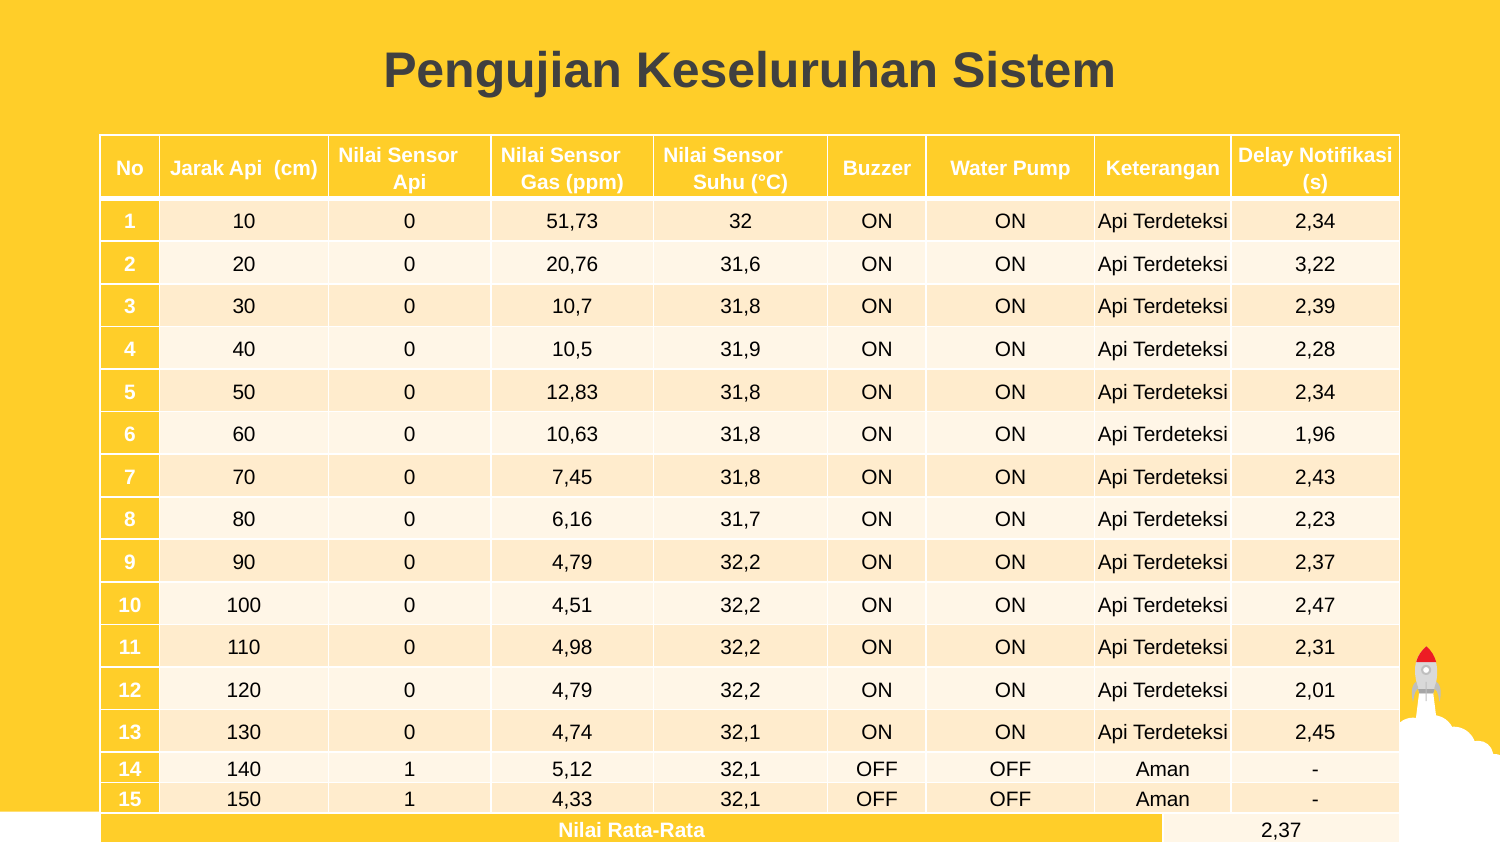

Pengujian Keseluruhan Sistem
| No | Jarak Api (cm) | Nilai Sensor Api | Nilai Sensor Gas (ppm) | Nilai Sensor Suhu (°C) | Buzzer | Water Pump | Keterangan |  | Delay Notifikasi (s) |
| --- | --- | --- | --- | --- | --- | --- | --- | --- | --- |
| 1 | 10 | 0 | 51,73 | 32 | ON | ON | Api Terdeteksi |  | 2,34 |
| 2 | 20 | 0 | 20,76 | 31,6 | ON | ON | Api Terdeteksi |  | 3,22 |
| 3 | 30 | 0 | 10,7 | 31,8 | ON | ON | Api Terdeteksi |  | 2,39 |
| 4 | 40 | 0 | 10,5 | 31,9 | ON | ON | Api Terdeteksi |  | 2,28 |
| 5 | 50 | 0 | 12,83 | 31,8 | ON | ON | Api Terdeteksi |  | 2,34 |
| 6 | 60 | 0 | 10,63 | 31,8 | ON | ON | Api Terdeteksi |  | 1,96 |
| 7 | 70 | 0 | 7,45 | 31,8 | ON | ON | Api Terdeteksi |  | 2,43 |
| 8 | 80 | 0 | 6,16 | 31,7 | ON | ON | Api Terdeteksi |  | 2,23 |
| 9 | 90 | 0 | 4,79 | 32,2 | ON | ON | Api Terdeteksi |  | 2,37 |
| 10 | 100 | 0 | 4,51 | 32,2 | ON | ON | Api Terdeteksi |  | 2,47 |
| 11 | 110 | 0 | 4,98 | 32,2 | ON | ON | Api Terdeteksi |  | 2,31 |
| 12 | 120 | 0 | 4,79 | 32,2 | ON | ON | Api Terdeteksi |  | 2,01 |
| 13 | 130 | 0 | 4,74 | 32,1 | ON | ON | Api Terdeteksi |  | 2,45 |
| 14 | 140 | 1 | 5,12 | 32,1 | OFF | OFF | Aman |  | - |
| 15 | 150 | 1 | 4,33 | 32,1 | OFF | OFF | Aman |  | - |
| Nilai Rata-Rata |  |  |  |  |  |  |  | 2,37 |  |